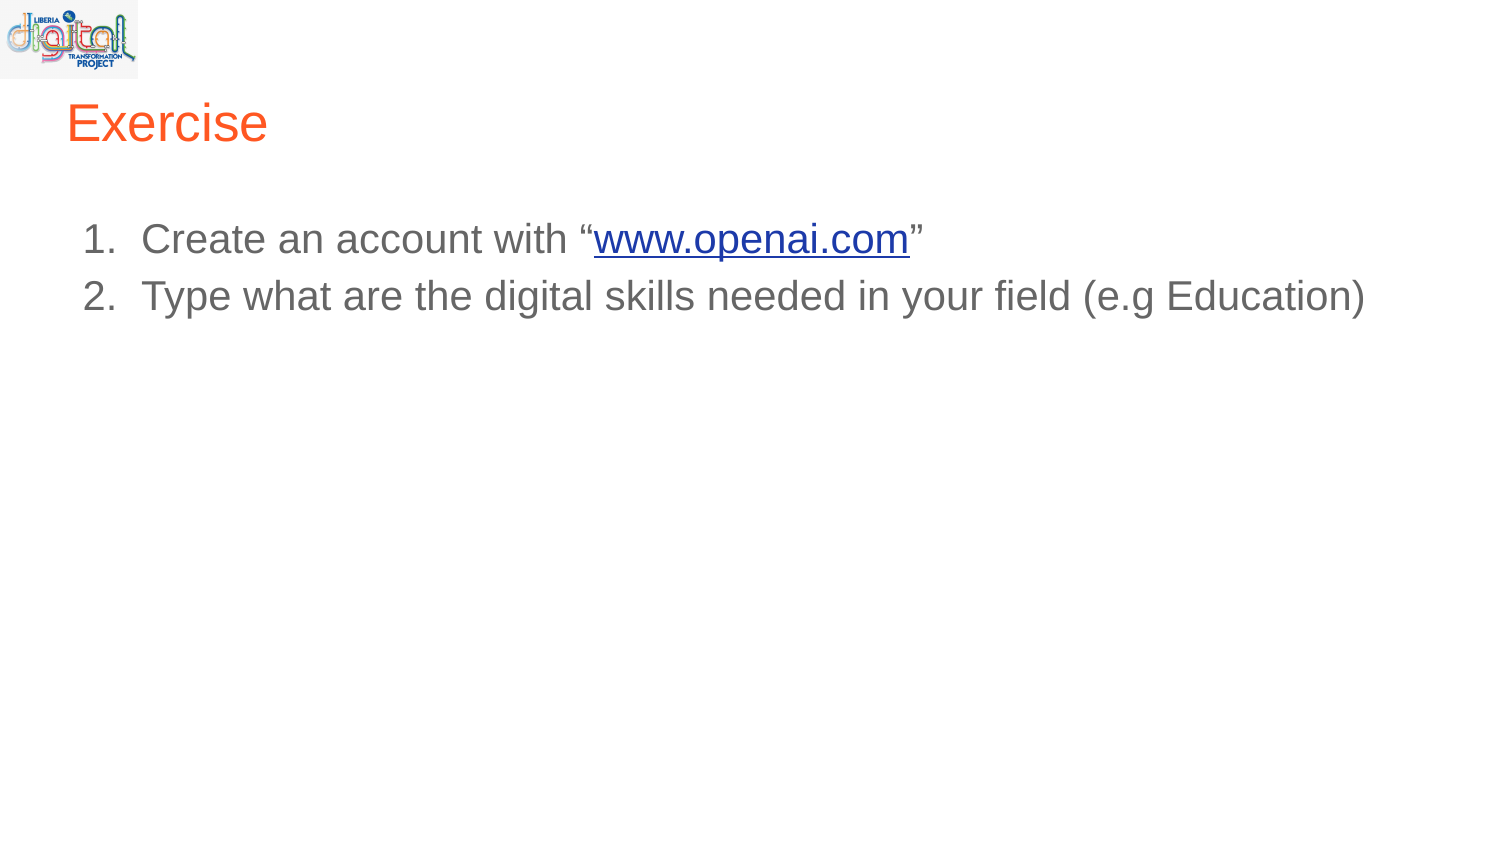

# Exercise
Create an account with “www.openai.com”
Type what are the digital skills needed in your field (e.g Education)